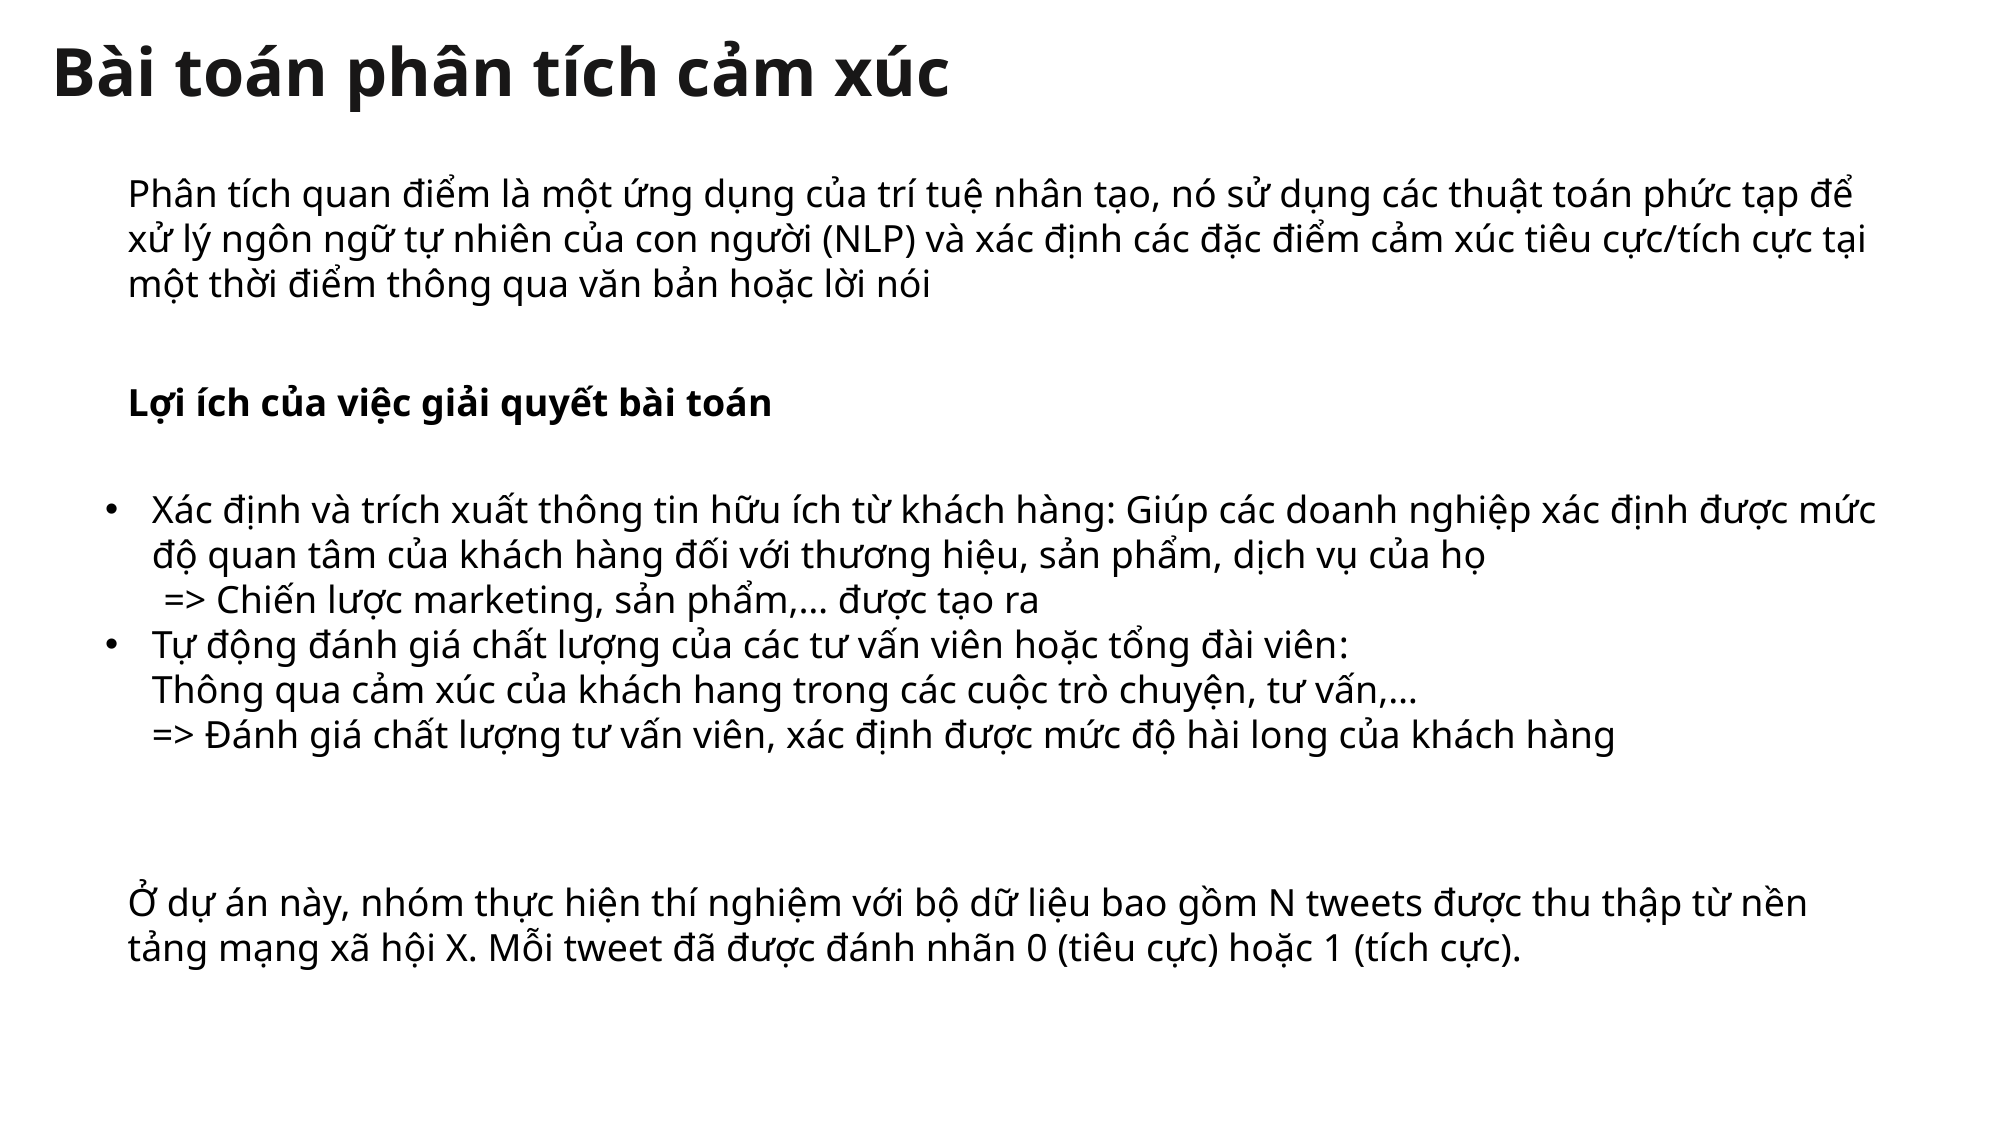

Bài toán phân tích cảm xúc
Phân tích quan điểm là một ứng dụng của trí tuệ nhân tạo, nó sử dụng các thuật toán phức tạp để xử lý ngôn ngữ tự nhiên của con người (NLP) và xác định các đặc điểm cảm xúc tiêu cực/tích cực tại một thời điểm thông qua văn bản hoặc lời nói
Lợi ích của việc giải quyết bài toán
Xác định và trích xuất thông tin hữu ích từ khách hàng: Giúp các doanh nghiệp xác định được mức độ quan tâm của khách hàng đối với thương hiệu, sản phẩm, dịch vụ của họ
      => Chiến lược marketing, sản phẩm,… được tạo ra
Tự động đánh giá chất lượng của các tư vấn viên hoặc tổng đài viên:
Thông qua cảm xúc của khách hang trong các cuộc trò chuyện, tư vấn,…
=> Đánh giá chất lượng tư vấn viên, xác định được mức độ hài long của khách hàng

Ở dự án này, nhóm thực hiện thí nghiệm với bộ dữ liệu bao gồm N tweets được thu thập từ nền tảng mạng xã hội X. Mỗi tweet đã được đánh nhãn 0 (tiêu cực) hoặc 1 (tích cực).